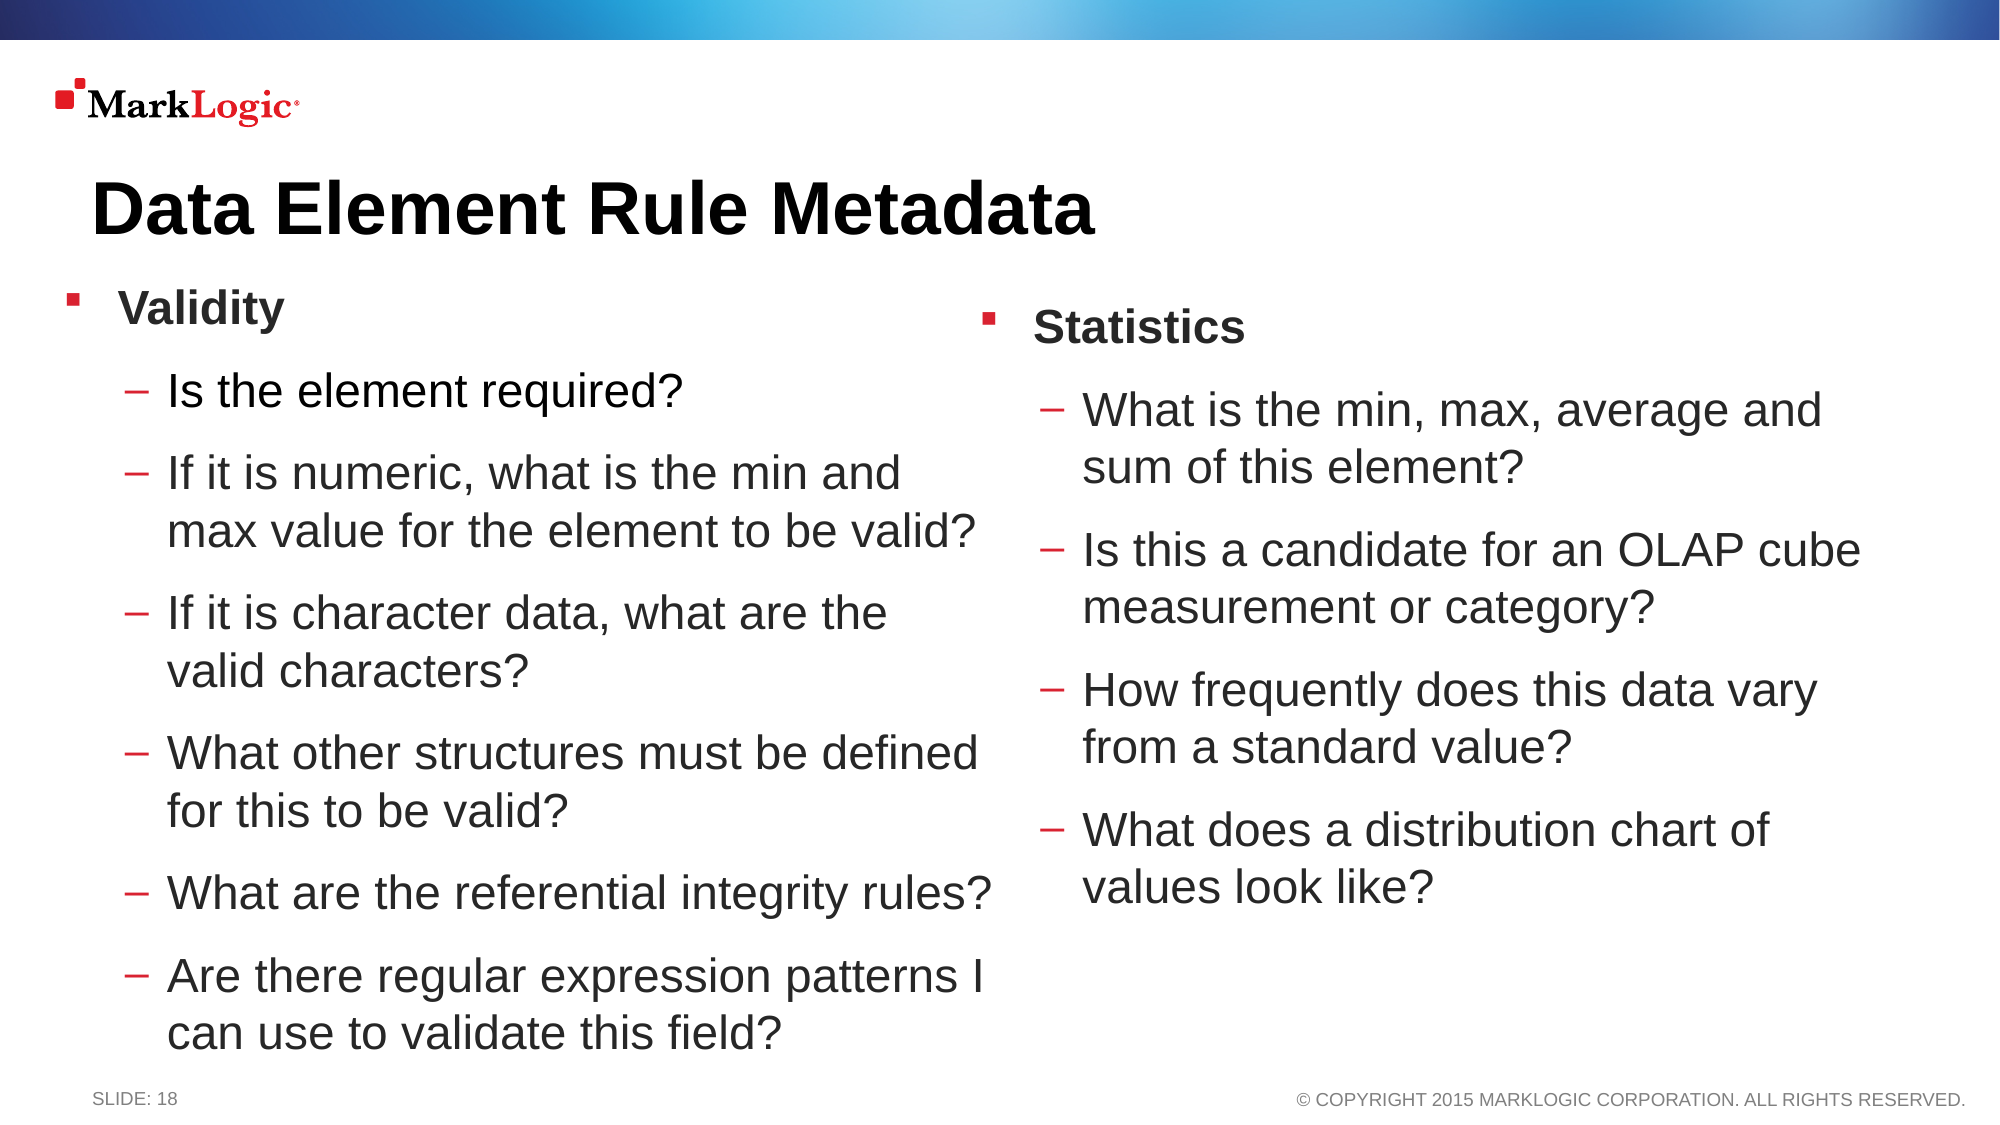

# Data Element Rule Metadata
Validity
Is the element required?
If it is numeric, what is the min and max value for the element to be valid?
If it is character data, what are the valid characters?
What other structures must be defined for this to be valid?
What are the referential integrity rules?
Are there regular expression patterns I can use to validate this field?
Statistics
What is the min, max, average and sum of this element?
Is this a candidate for an OLAP cube measurement or category?
How frequently does this data vary from a standard value?
What does a distribution chart of values look like?